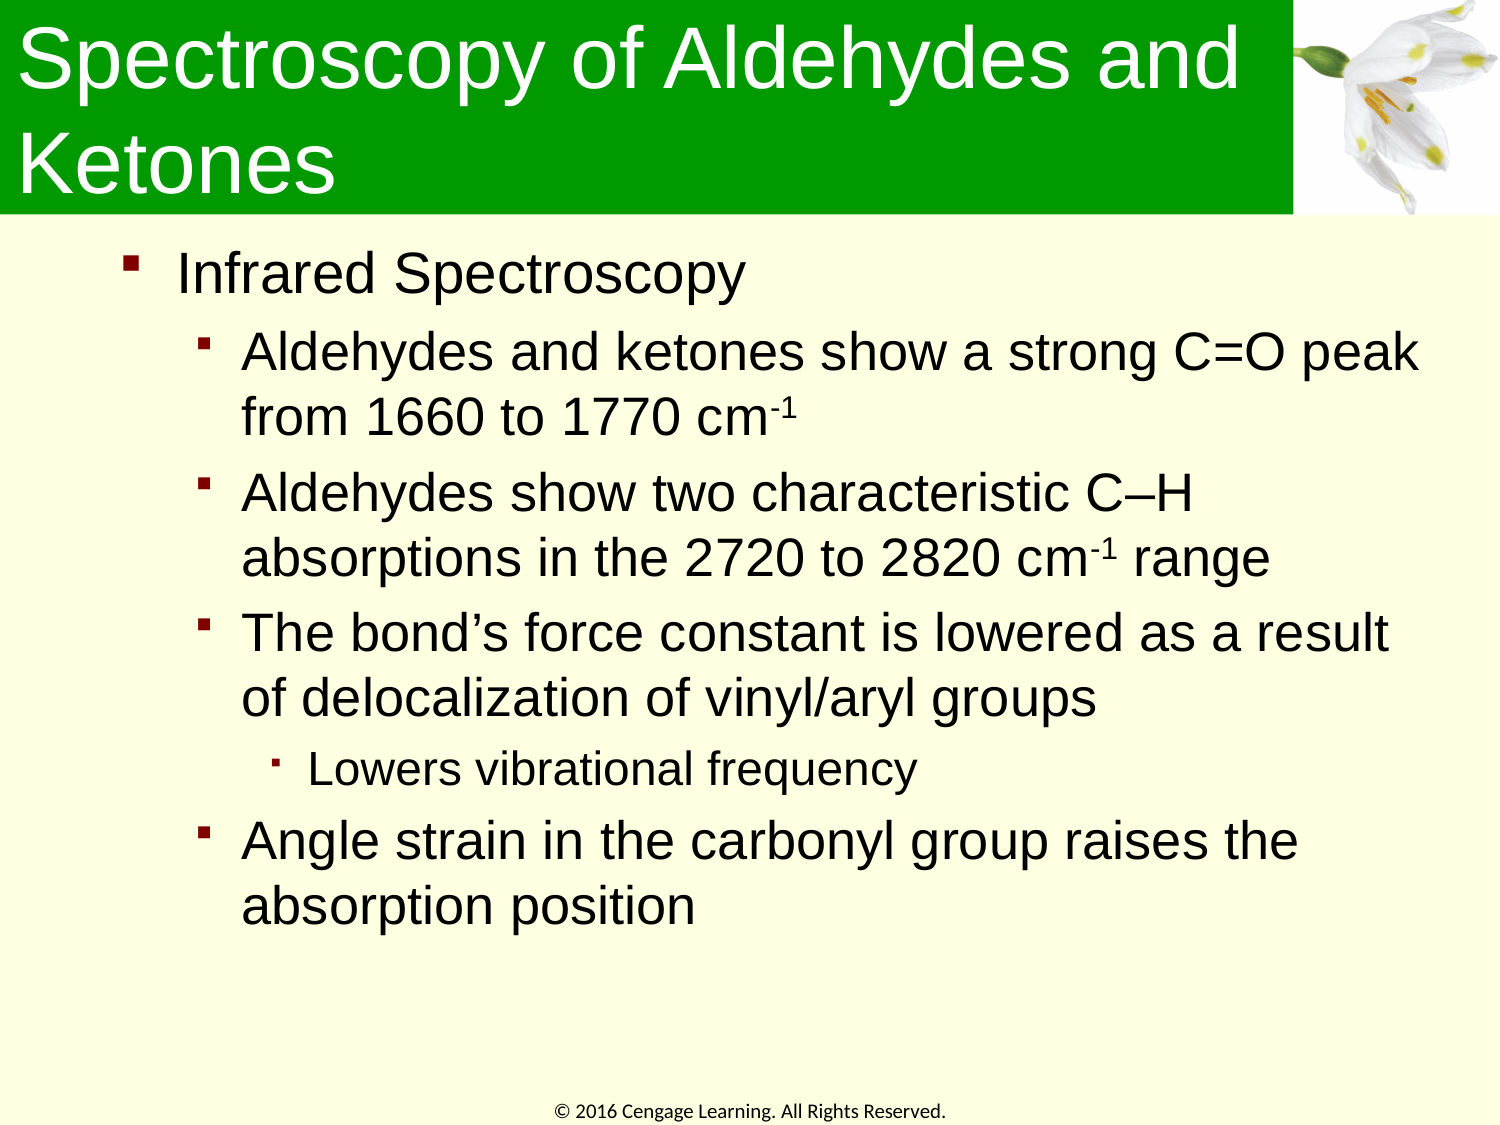

# Spectroscopy of Aldehydes and Ketones
Infrared Spectroscopy
Aldehydes and ketones show a strong C=O peak from 1660 to 1770 cm-1
Aldehydes show two characteristic C–H absorptions in the 2720 to 2820 cm-1 range
The bond’s force constant is lowered as a result of delocalization of vinyl/aryl groups
Lowers vibrational frequency
Angle strain in the carbonyl group raises the absorption position